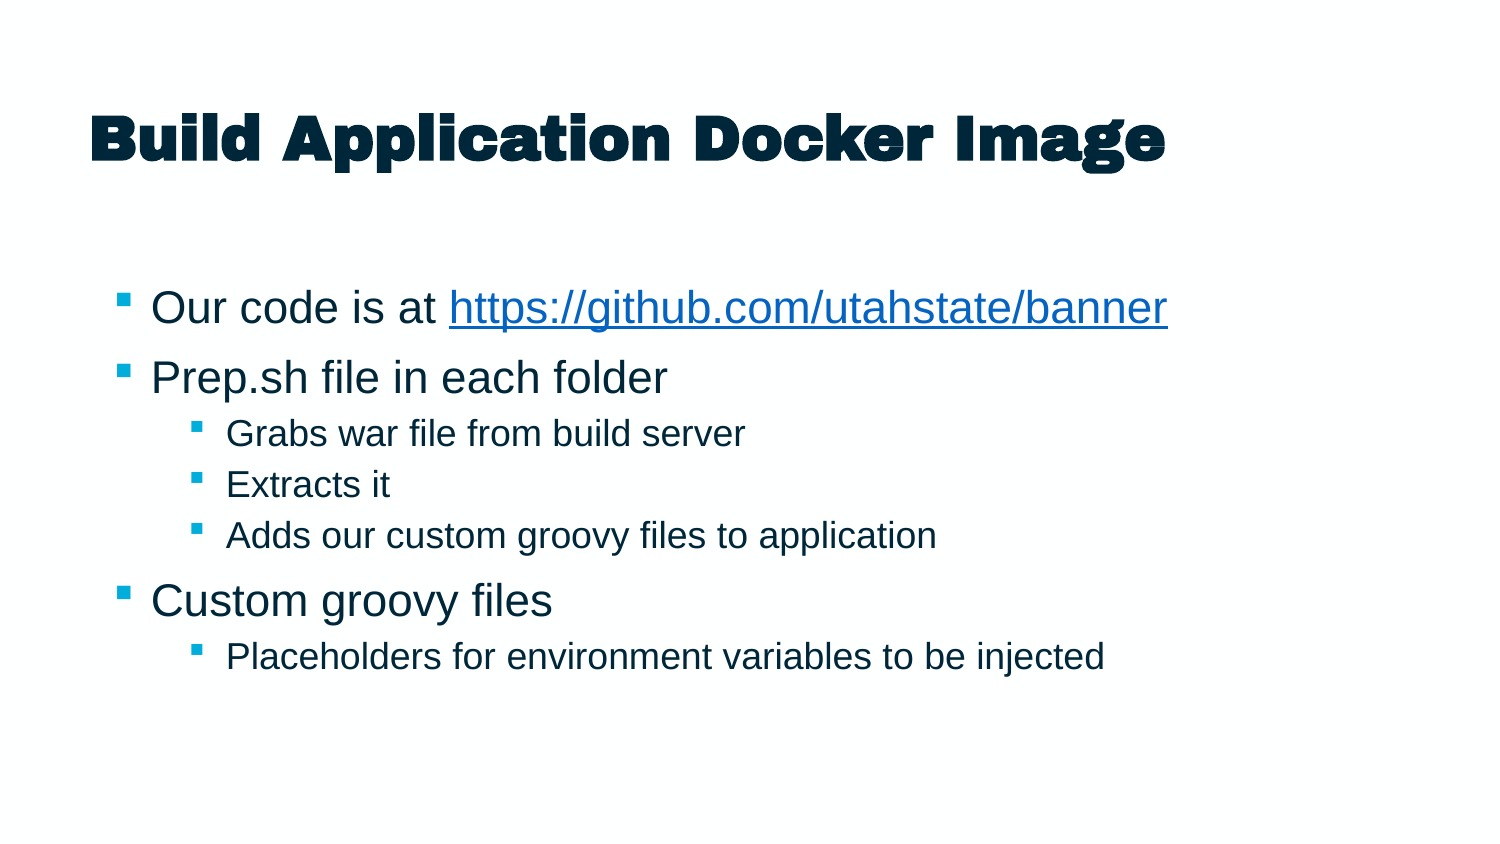

# Build Application Docker Image

Our code is at https://github.com/utahstate/banner
Prep.sh file in each folder
Grabs war file from build server
Extracts it
Adds our custom groovy files to application
Custom groovy files
Placeholders for environment variables to be injected